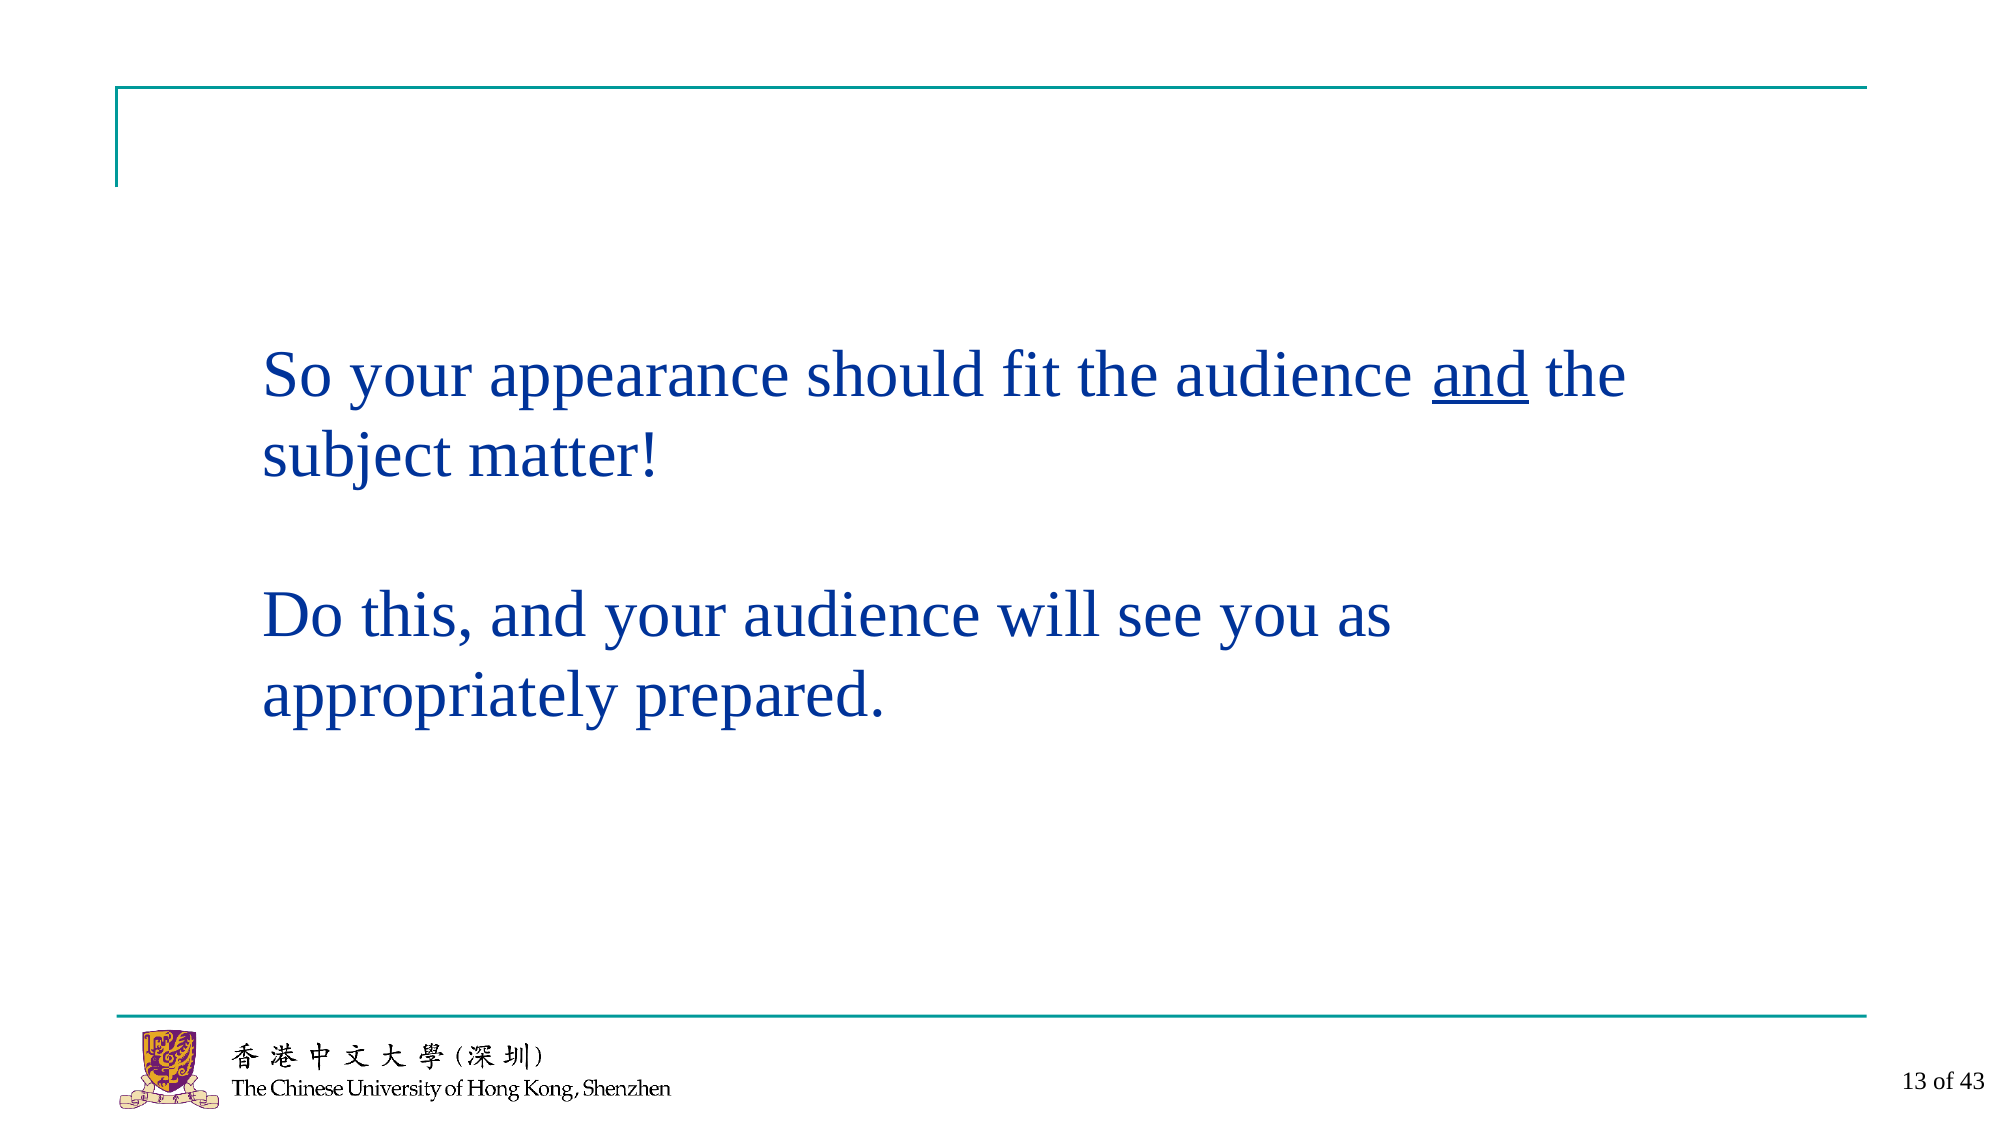

So your appearance should fit the audience and the subject matter!

Do this, and your audience will see you as appropriately prepared.
13 of 43